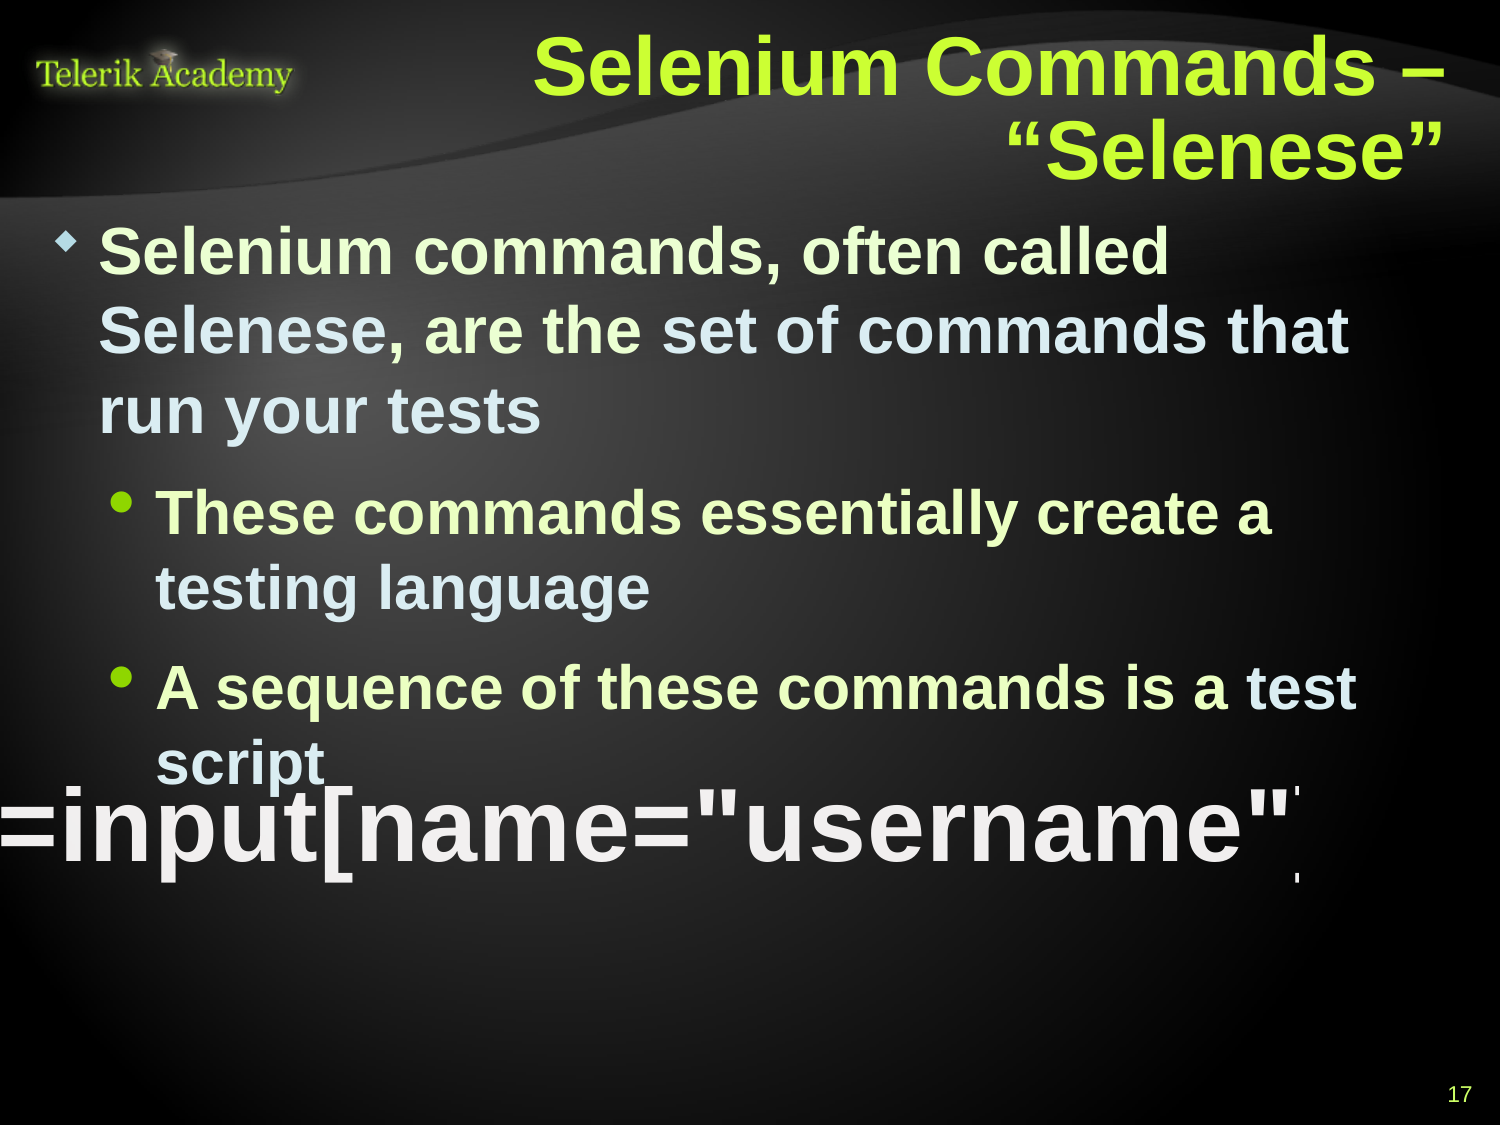

# Selenium Commands – “Selenese”
Selenium commands, often called Selenese, are the set of commands that run your tests
These commands essentially create a testing language
A sequence of these commands is a test script
css=input[name="username"]
17